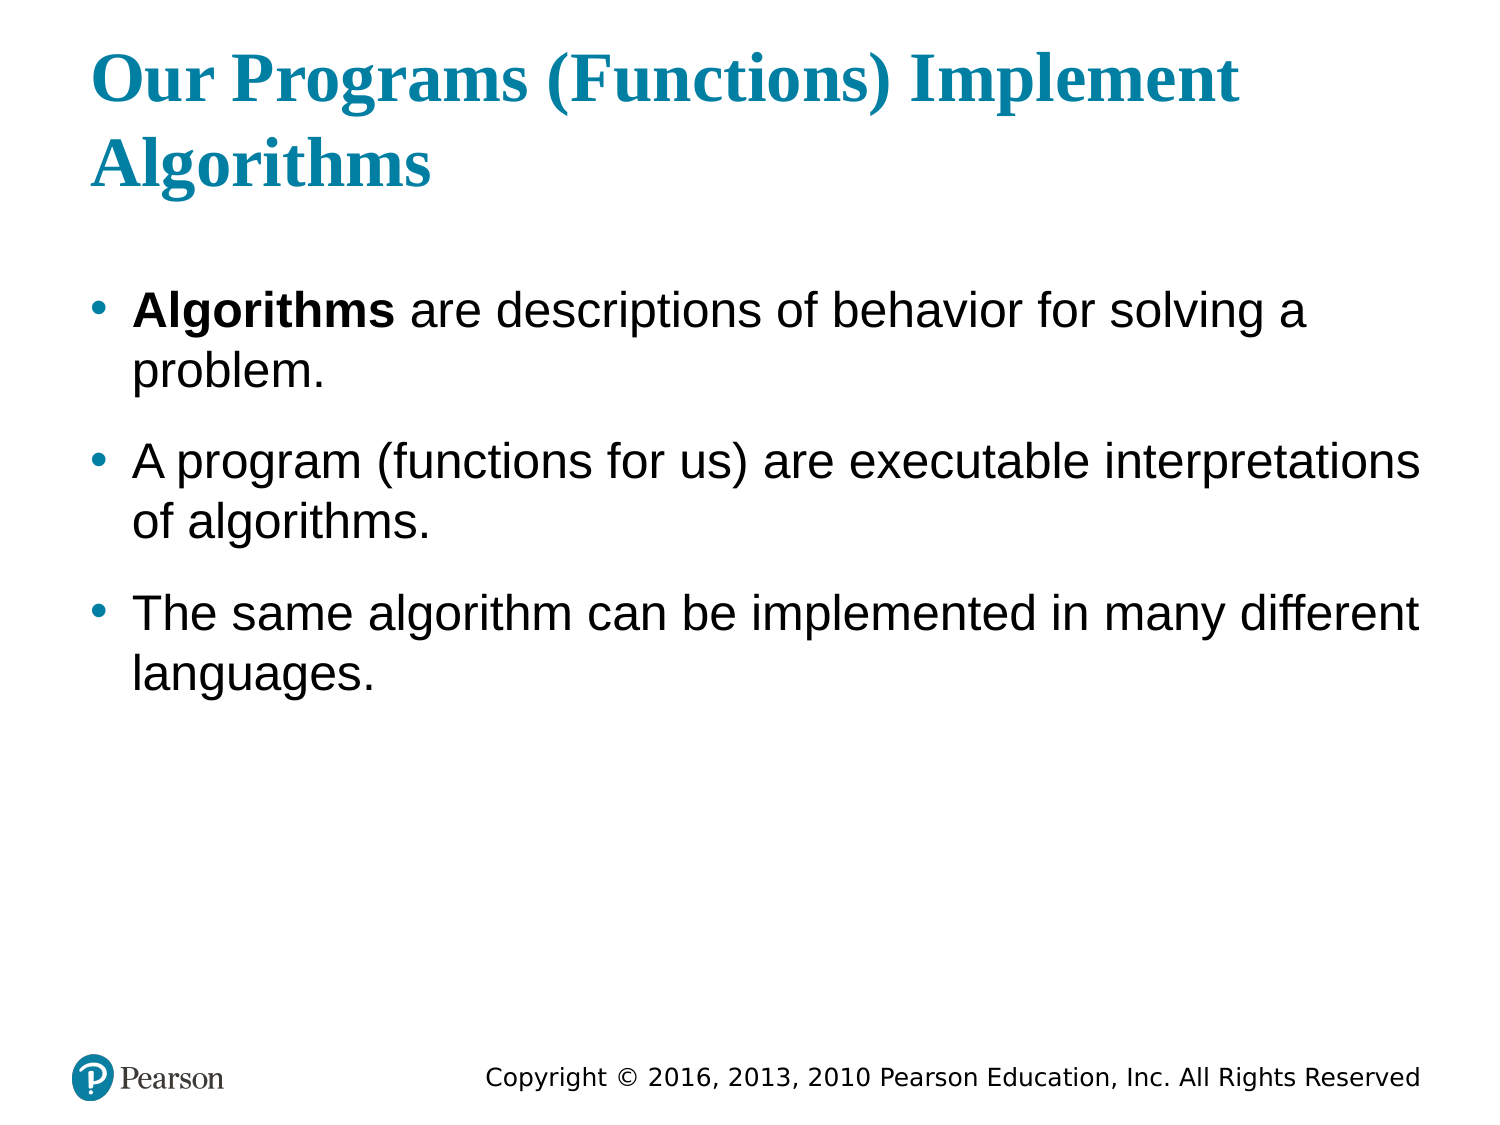

# Our Programs (Functions) Implement Algorithms
Algorithms are descriptions of behavior for solving a problem.
A program (functions for us) are executable interpretations of algorithms.
The same algorithm can be implemented in many different languages.